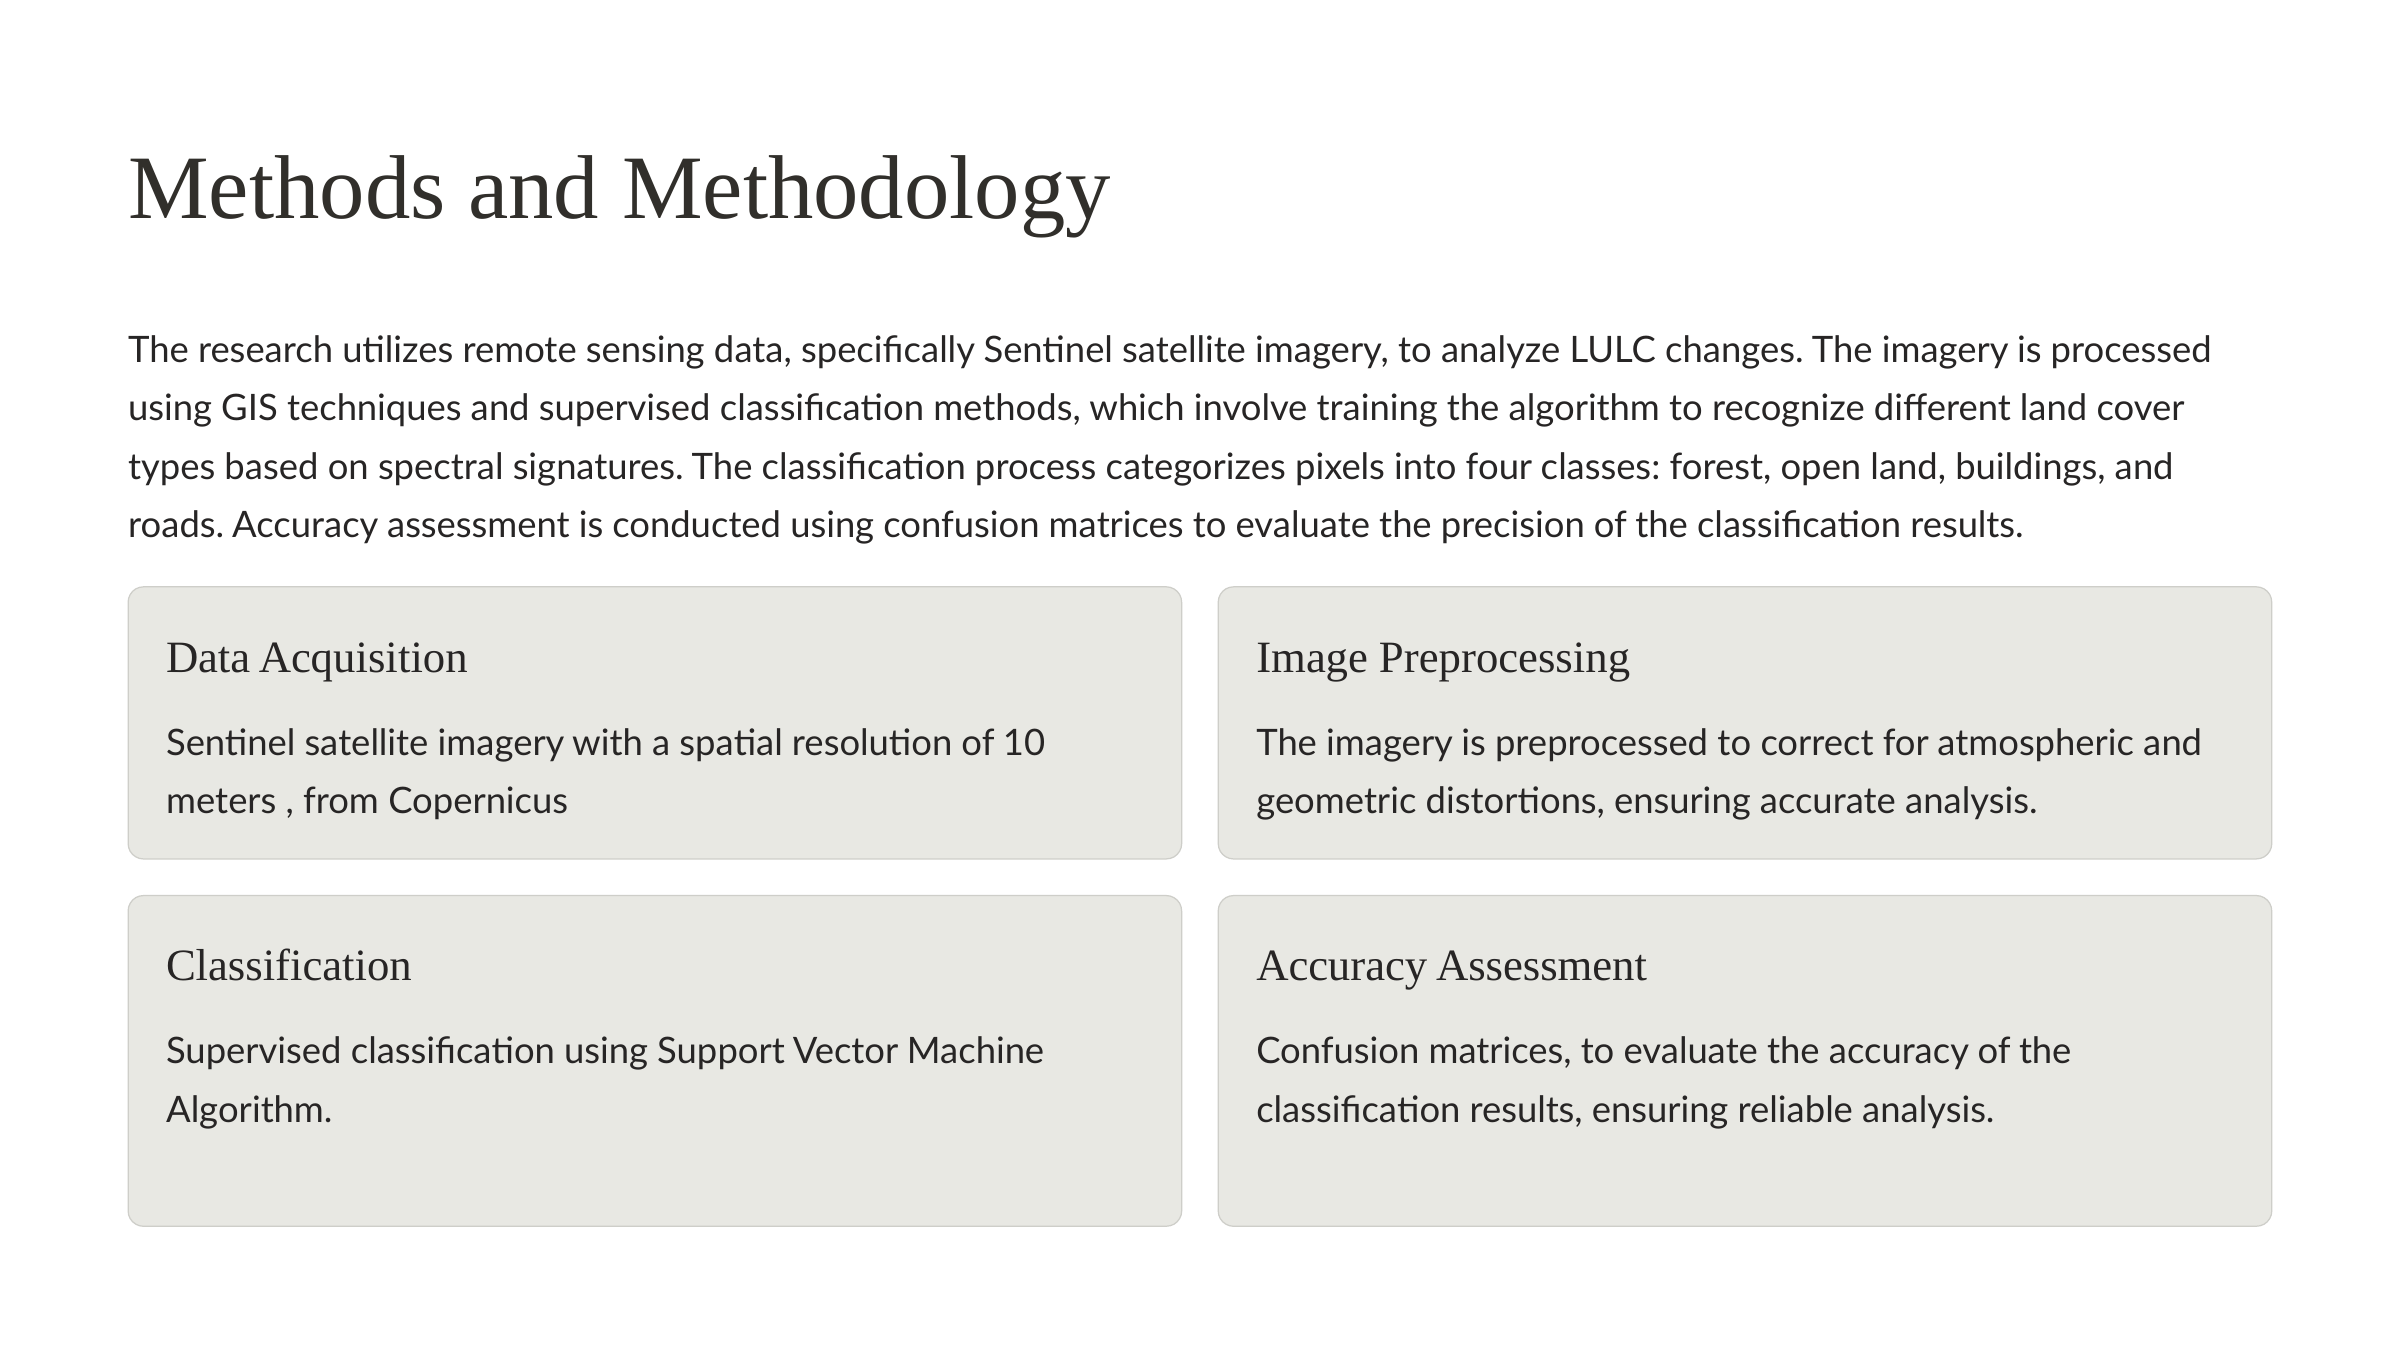

Methods and Methodology
The research utilizes remote sensing data, specifically Sentinel satellite imagery, to analyze LULC changes. The imagery is processed using GIS techniques and supervised classification methods, which involve training the algorithm to recognize different land cover types based on spectral signatures. The classification process categorizes pixels into four classes: forest, open land, buildings, and roads. Accuracy assessment is conducted using confusion matrices to evaluate the precision of the classification results.

Data Acquisition
Image Preprocessing
Sentinel satellite imagery with a spatial resolution of 10 meters , from Copernicus
The imagery is preprocessed to correct for atmospheric and geometric distortions, ensuring accurate analysis.

Classification
Accuracy Assessment
Supervised classification using Support Vector Machine Algorithm.
Confusion matrices, to evaluate the accuracy of the classification results, ensuring reliable analysis.